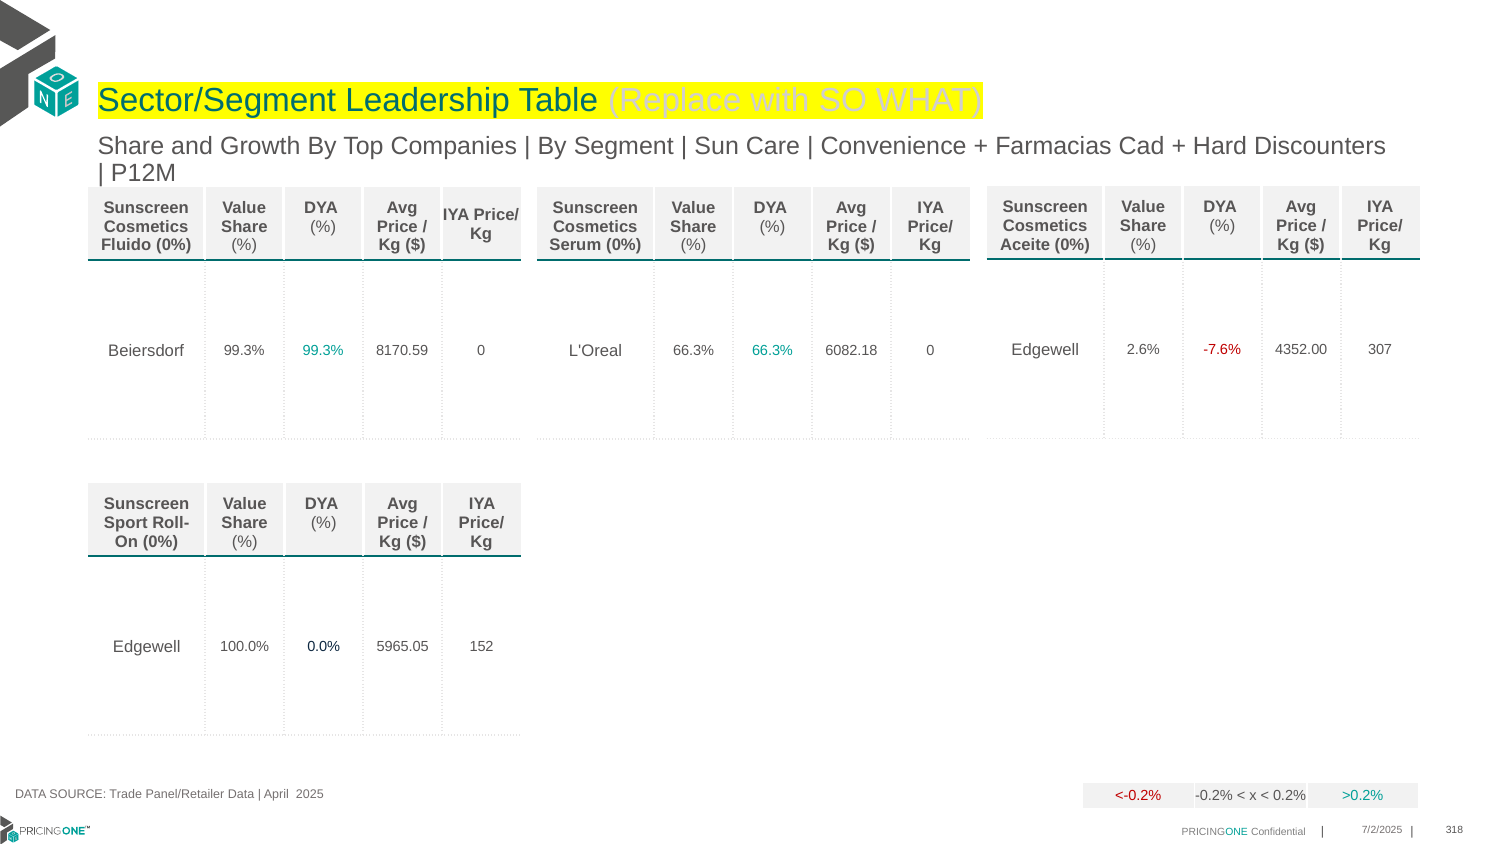

# Sector/Segment Leadership Table (Replace with SO WHAT)
Share and Growth By Top Companies | By Segment | Sun Care | Convenience + Farmacias Cad + Hard Discounters | P12M
| Sunscreen Cosmetics Aceite (0%) | Value Share (%) | DYA (%) | Avg Price /Kg ($) | IYA Price/Kg |
| --- | --- | --- | --- | --- |
| Edgewell | 2.6% | -7.6% | 4352.00 | 307 |
| Sunscreen Cosmetics Fluido (0%) | Value Share (%) | DYA (%) | Avg Price /Kg ($) | IYA Price/ Kg |
| --- | --- | --- | --- | --- |
| Beiersdorf | 99.3% | 99.3% | 8170.59 | 0 |
| Sunscreen Cosmetics Serum (0%) | Value Share (%) | DYA (%) | Avg Price /Kg ($) | IYA Price/Kg |
| --- | --- | --- | --- | --- |
| L'Oreal | 66.3% | 66.3% | 6082.18 | 0 |
| Sunscreen Sport Roll-On (0%) | Value Share (%) | DYA (%) | Avg Price /Kg ($) | IYA Price/Kg |
| --- | --- | --- | --- | --- |
| Edgewell | 100.0% | 0.0% | 5965.05 | 152 |
DATA SOURCE: Trade Panel/Retailer Data | April  2025
| <-0.2% | -0.2% < x < 0.2% | >0.2% |
| --- | --- | --- |

7/2/2025
318